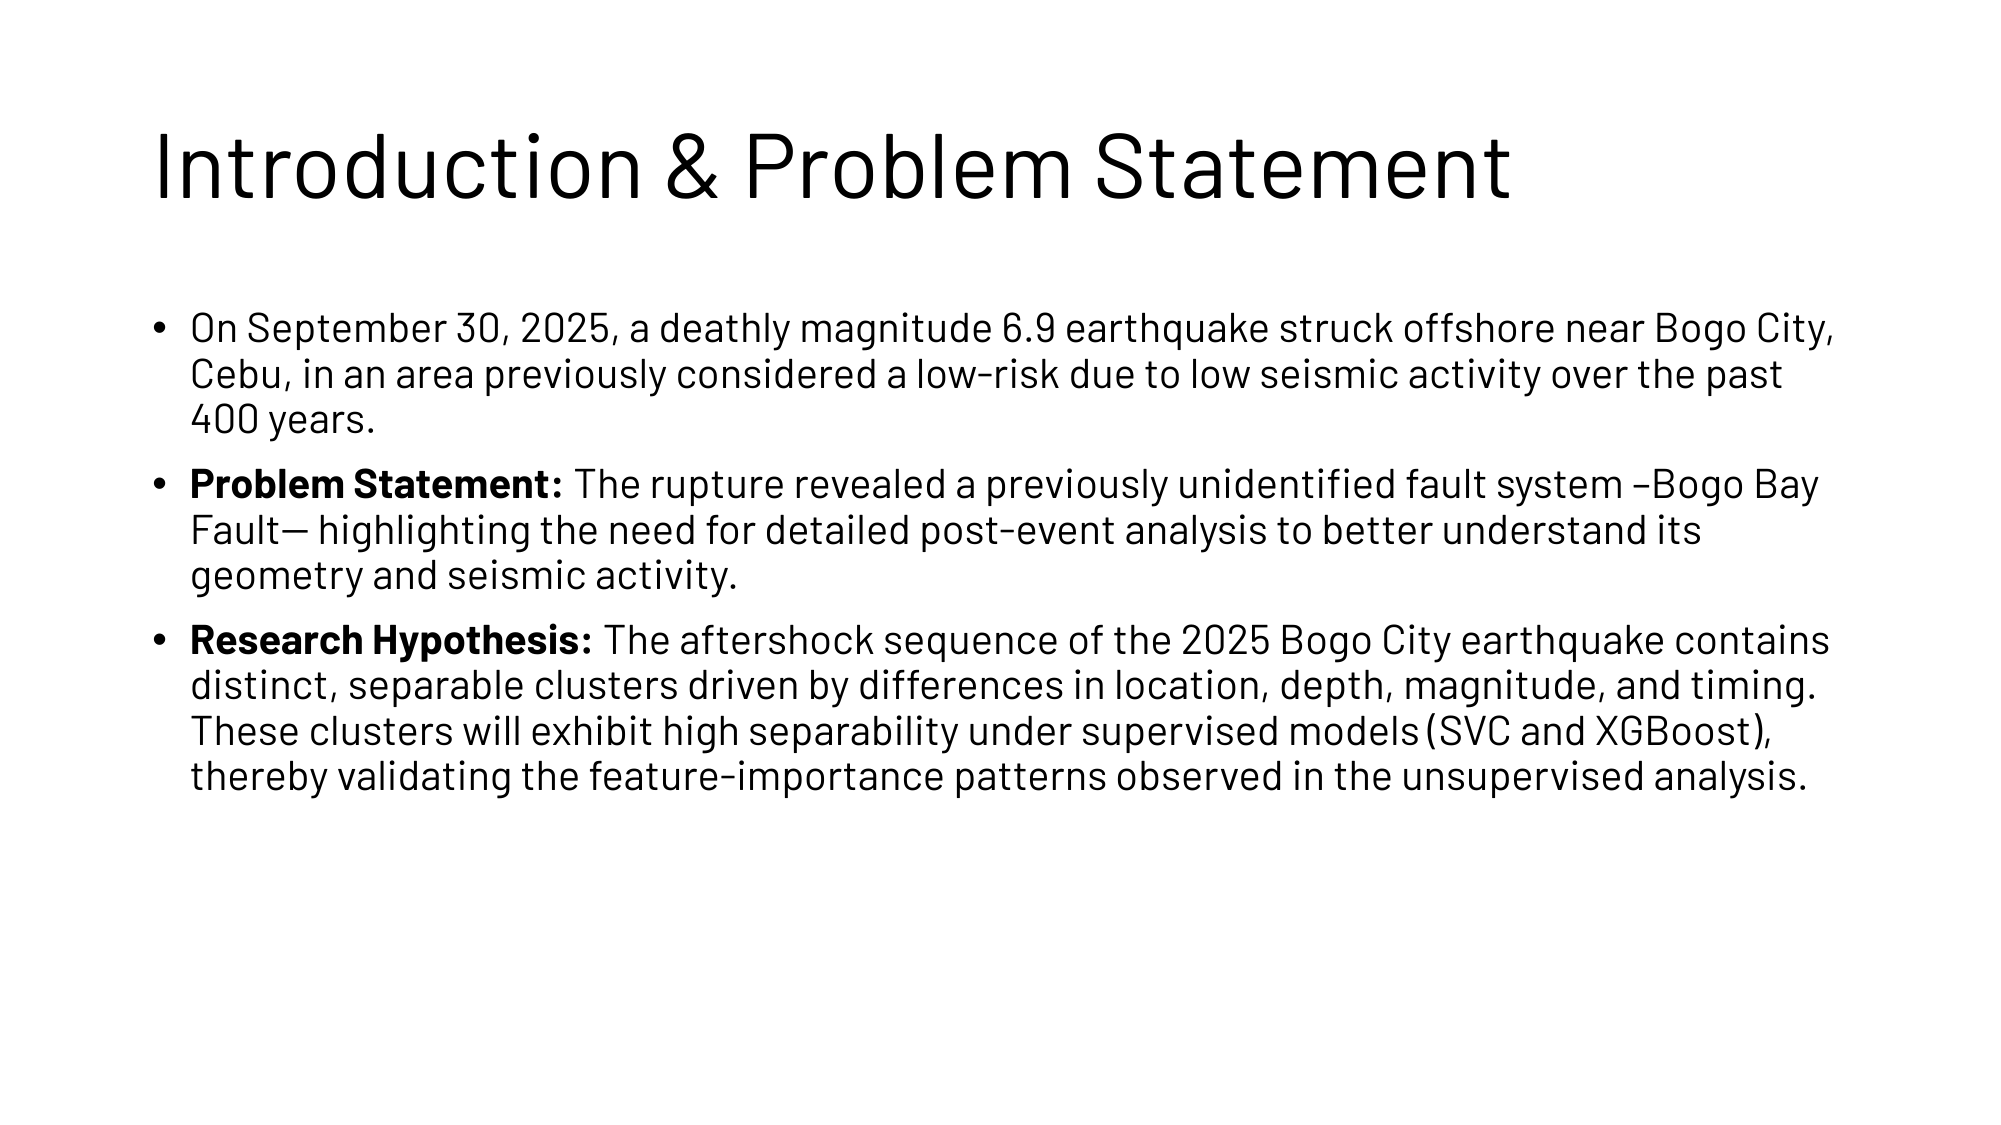

# Introduction & Problem Statement
On September 30, 2025, a deathly magnitude 6.9 earthquake struck offshore near Bogo City, Cebu, in an area previously considered a low-risk due to low seismic activity over the past 400 years.
Problem Statement: The rupture revealed a previously unidentified fault system –Bogo Bay Fault-- highlighting the need for detailed post-event analysis to better understand its geometry and seismic activity.
Research Hypothesis: The aftershock sequence of the 2025 Bogo City earthquake contains distinct, separable clusters driven by differences in location, depth, magnitude, and timing. These clusters will exhibit high separability under supervised models (SVC and XGBoost), thereby validating the feature-importance patterns observed in the unsupervised analysis.